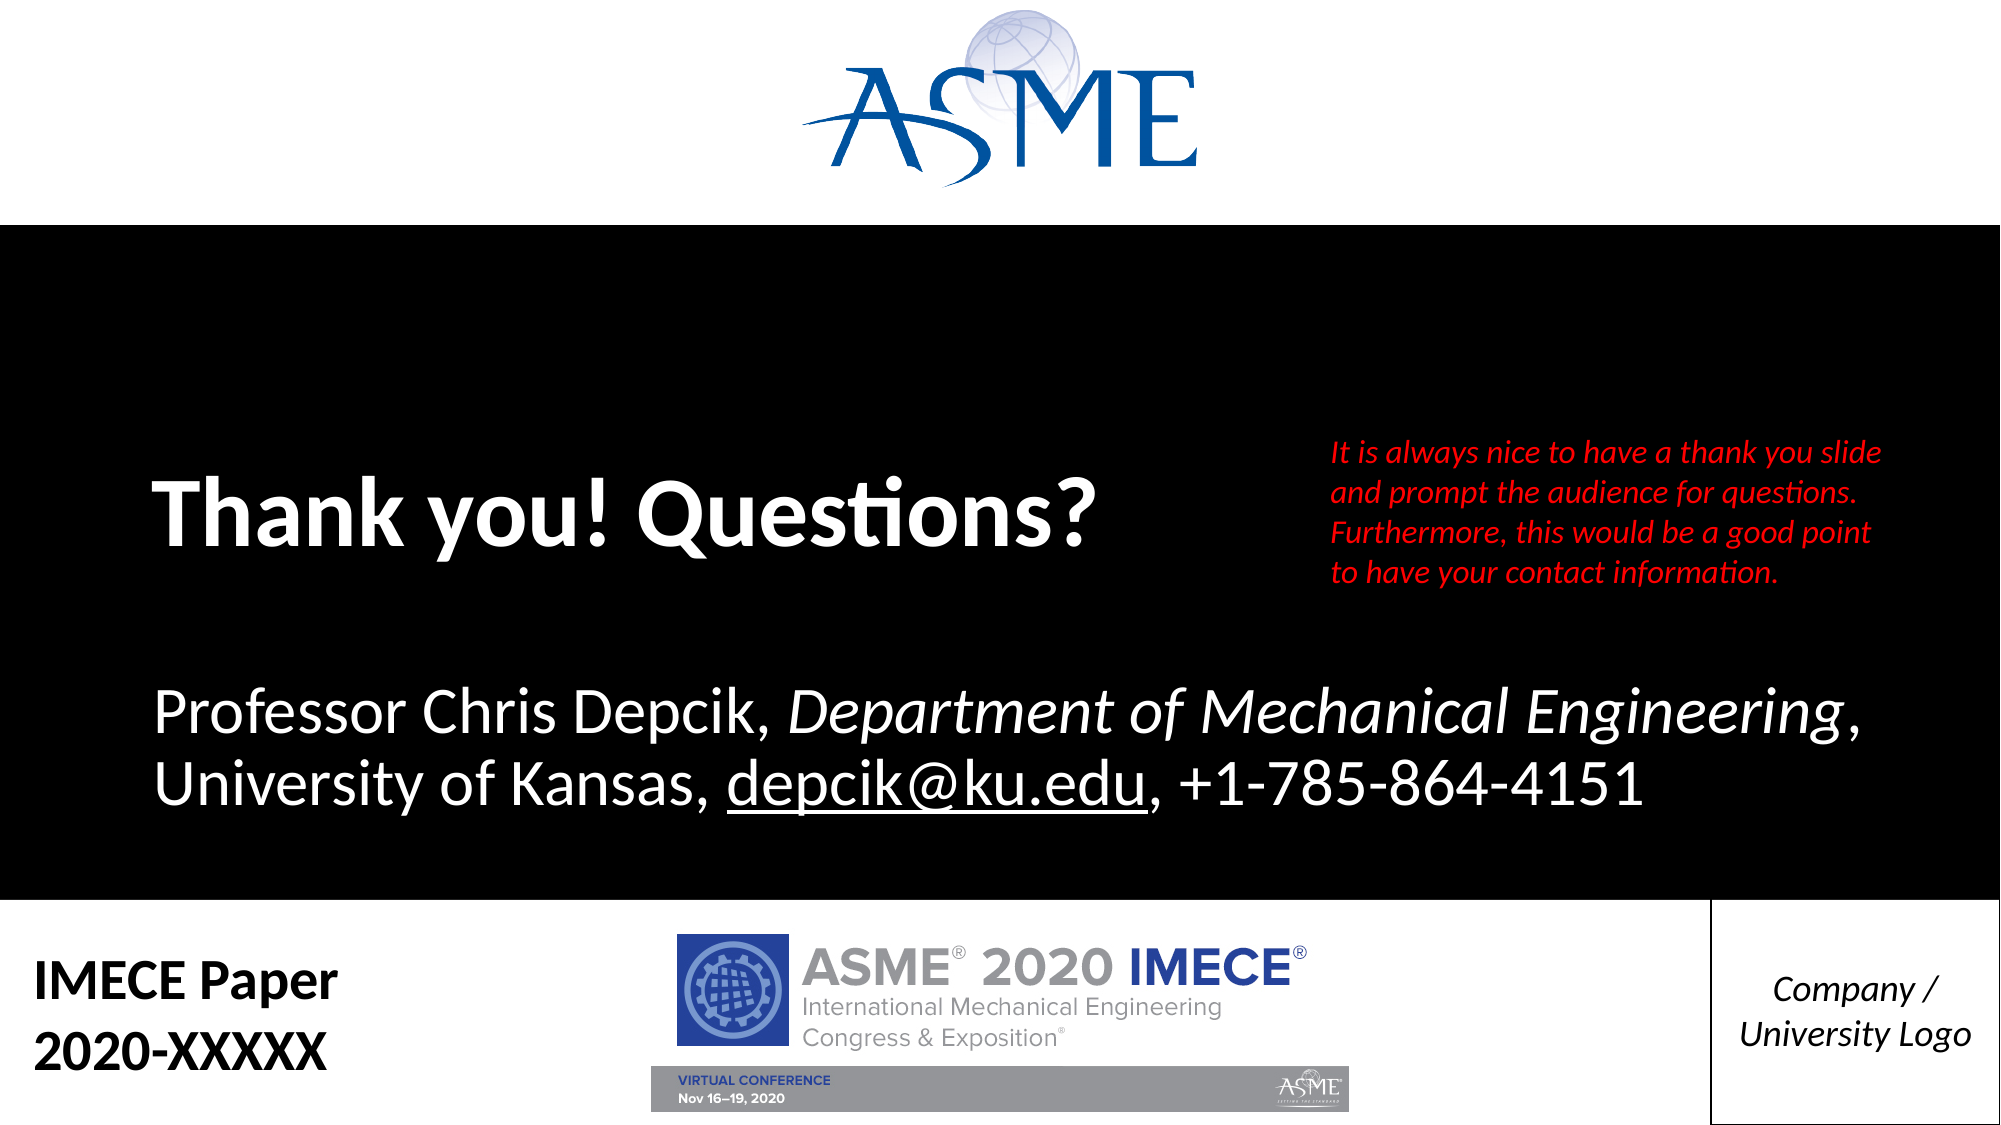

# Thank you! Questions?
It is always nice to have a thank you slide and prompt the audience for questions. Furthermore, this would be a good point to have your contact information.
Professor Chris Depcik, Department of Mechanical Engineering, University of Kansas, depcik@ku.edu, +1-785-864-4151
Company / University Logo
IMECE Paper
2020-XXXXX